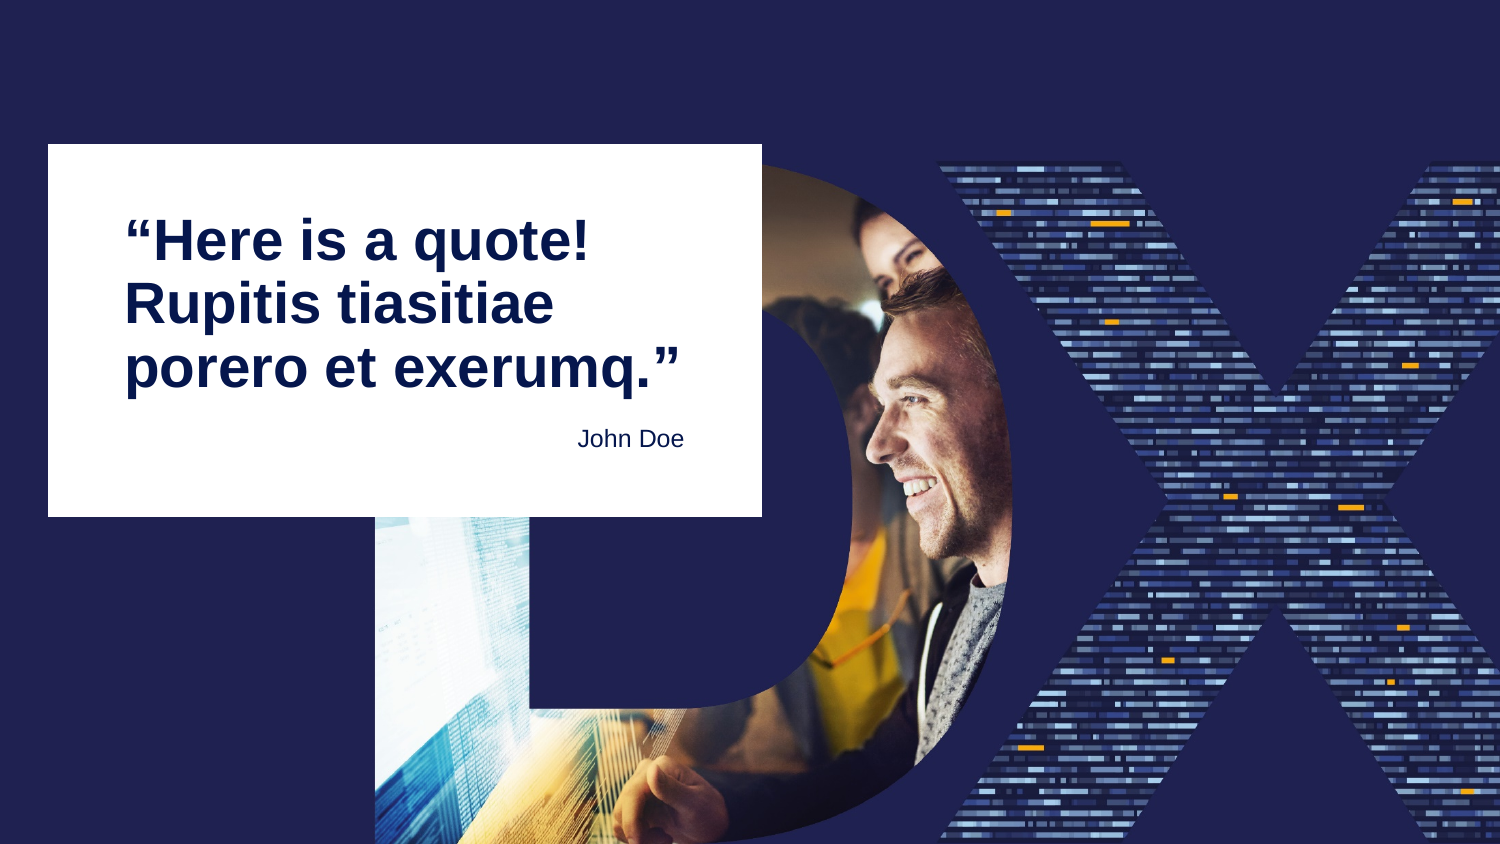

| “Here is a quote! Rupitis tiasitiae porero et exerumq.” John Doe |
| --- |
|  |